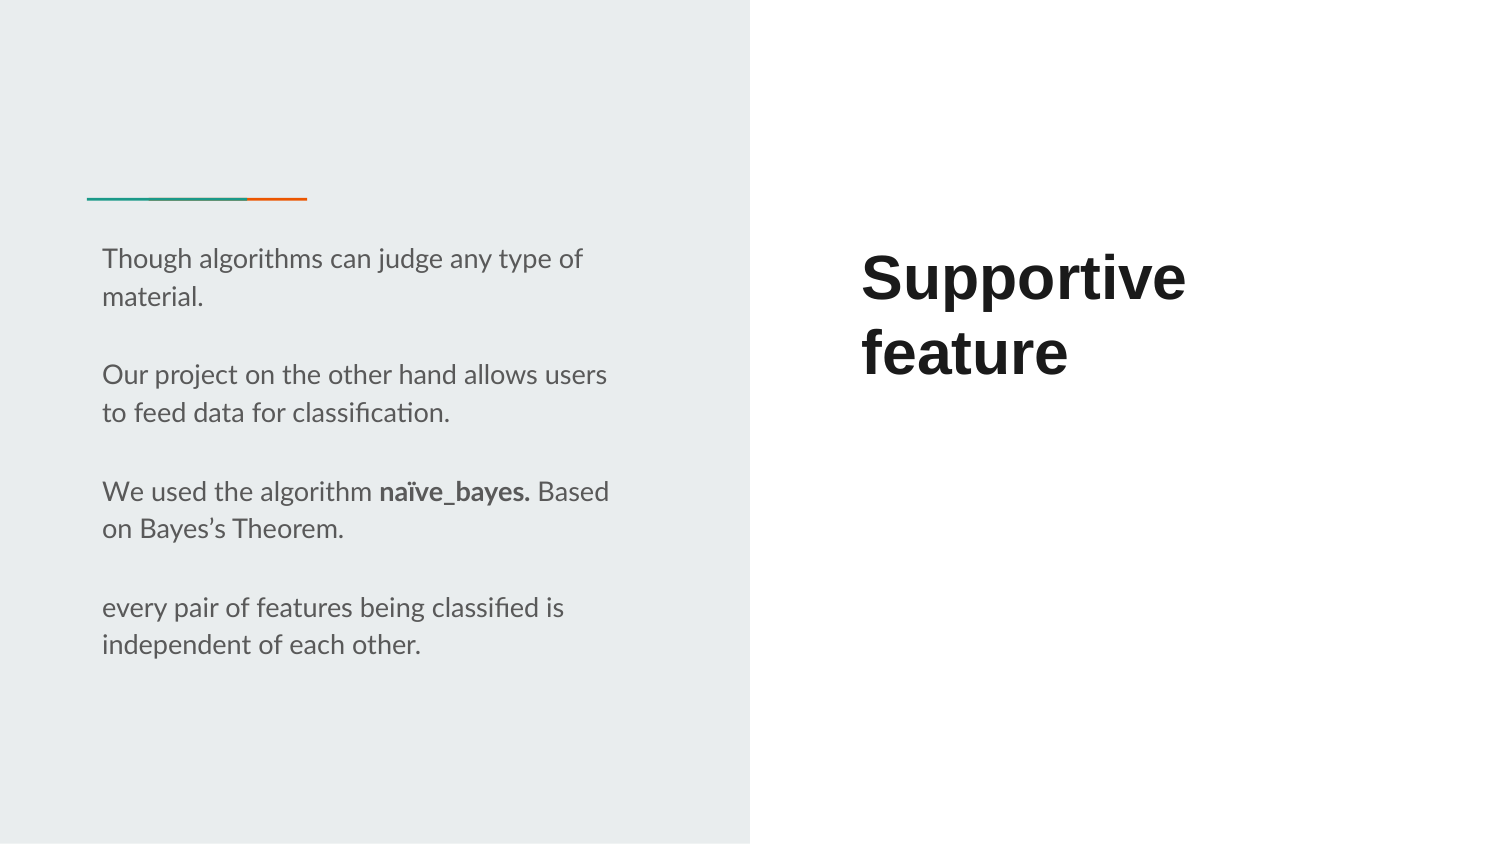

Though algorithms can judge any type of material.
Our project on the other hand allows users to feed data for classification.
We used the algorithm naïve_bayes. Based on Bayes’s Theorem.
every pair of features being classified is independent of each other.

# Supportive feature